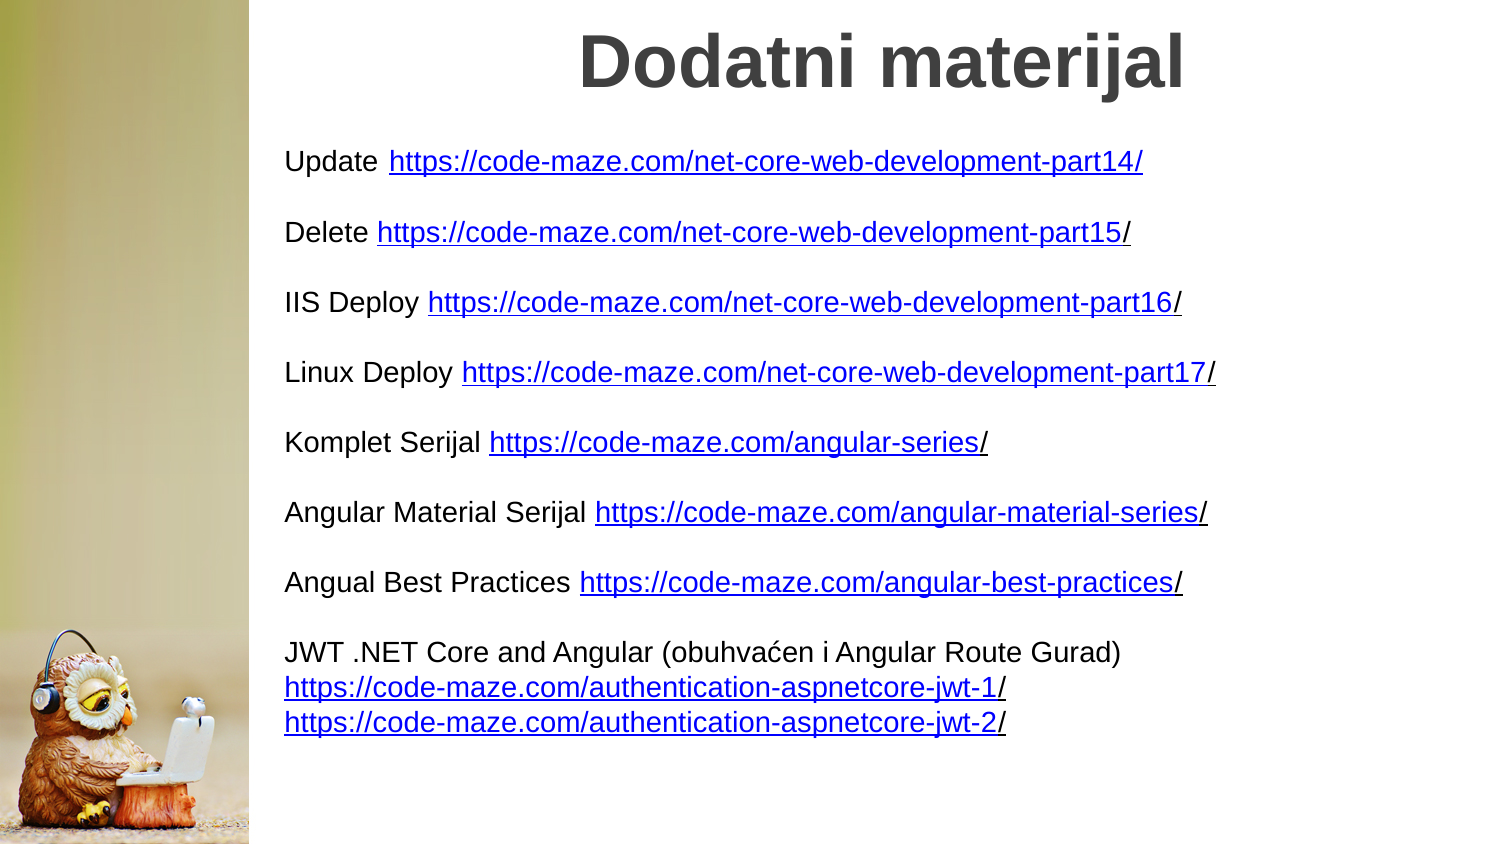

# Dodatni materijal
Update https://code-maze.com/net-core-web-development-part14/

Delete https://code-maze.com/net-core-web-development-part15/

IIS Deploy https://code-maze.com/net-core-web-development-part16/

Linux Deploy https://code-maze.com/net-core-web-development-part17/

Komplet Serijal https://code-maze.com/angular-series/

Angular Material Serijal https://code-maze.com/angular-material-series/

Angual Best Practices https://code-maze.com/angular-best-practices/

JWT .NET Core and Angular (obuhvaćen i Angular Route Gurad) https://code-maze.com/authentication-aspnetcore-jwt-1/  https://code-maze.com/authentication-aspnetcore-jwt-2/